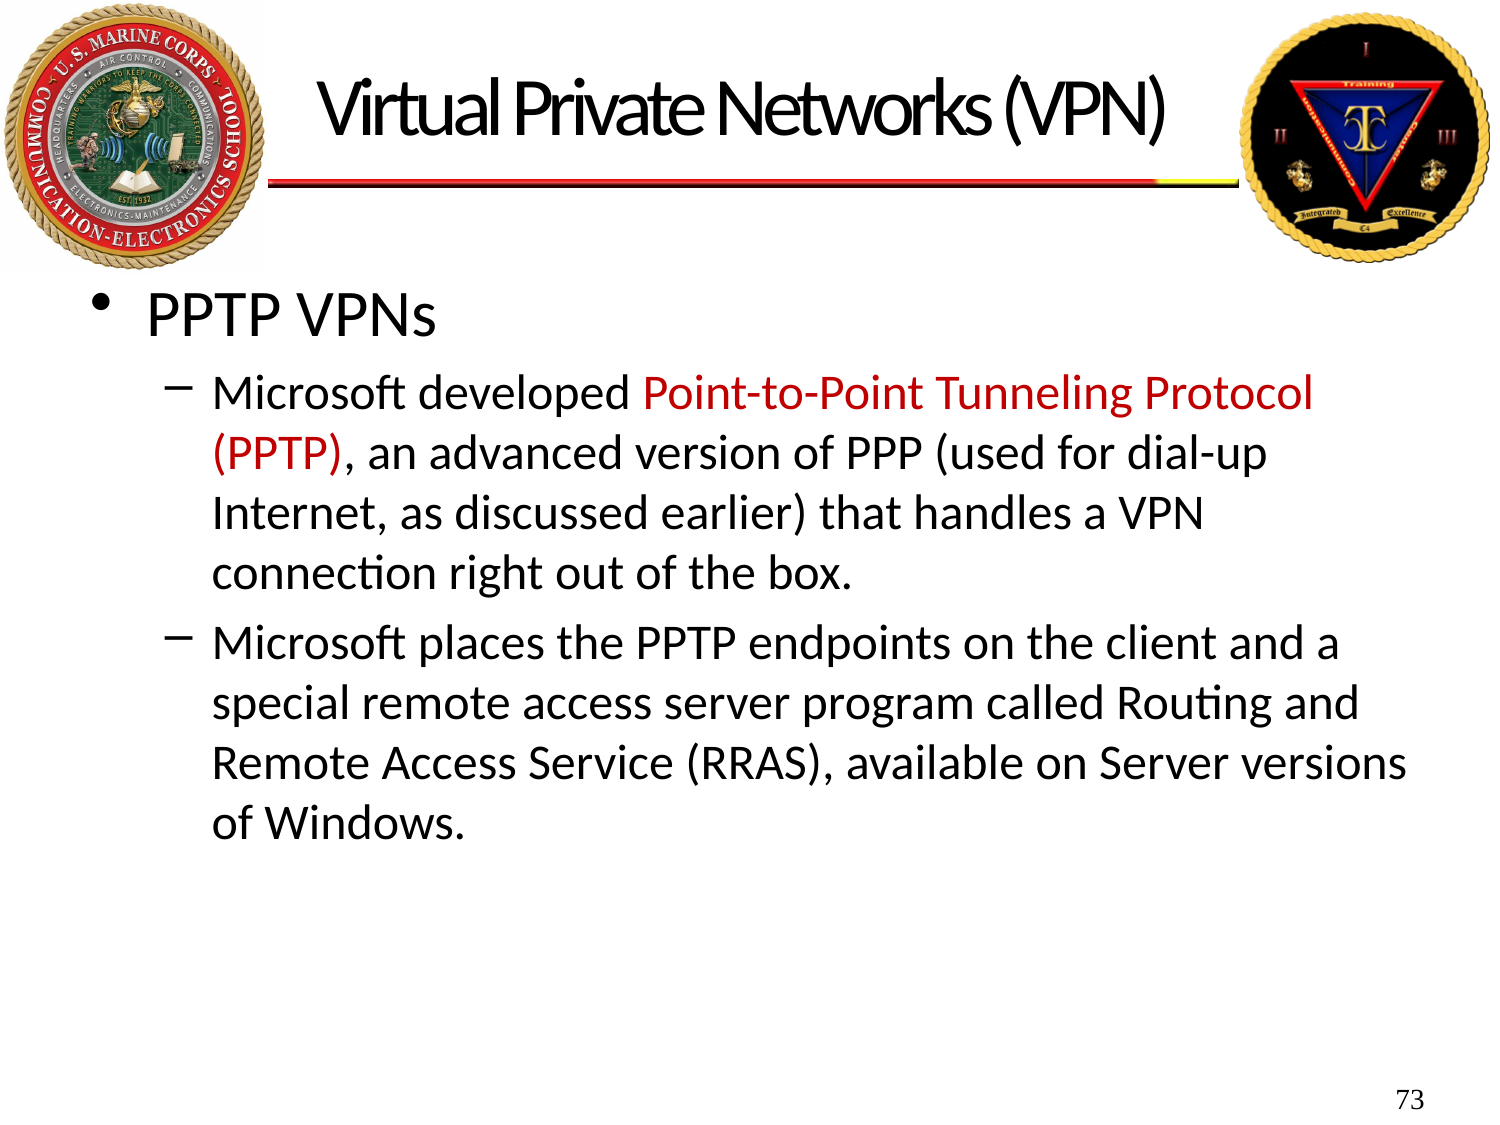

# Virtual Private Networks (VPN)
PPTP VPNs
Microsoft developed Point-to-Point Tunneling Protocol (PPTP), an advanced version of PPP (used for dial-up Internet, as discussed earlier) that handles a VPN connection right out of the box.
Microsoft places the PPTP endpoints on the client and a special remote access server program called Routing and Remote Access Service (RRAS), available on Server versions of Windows.